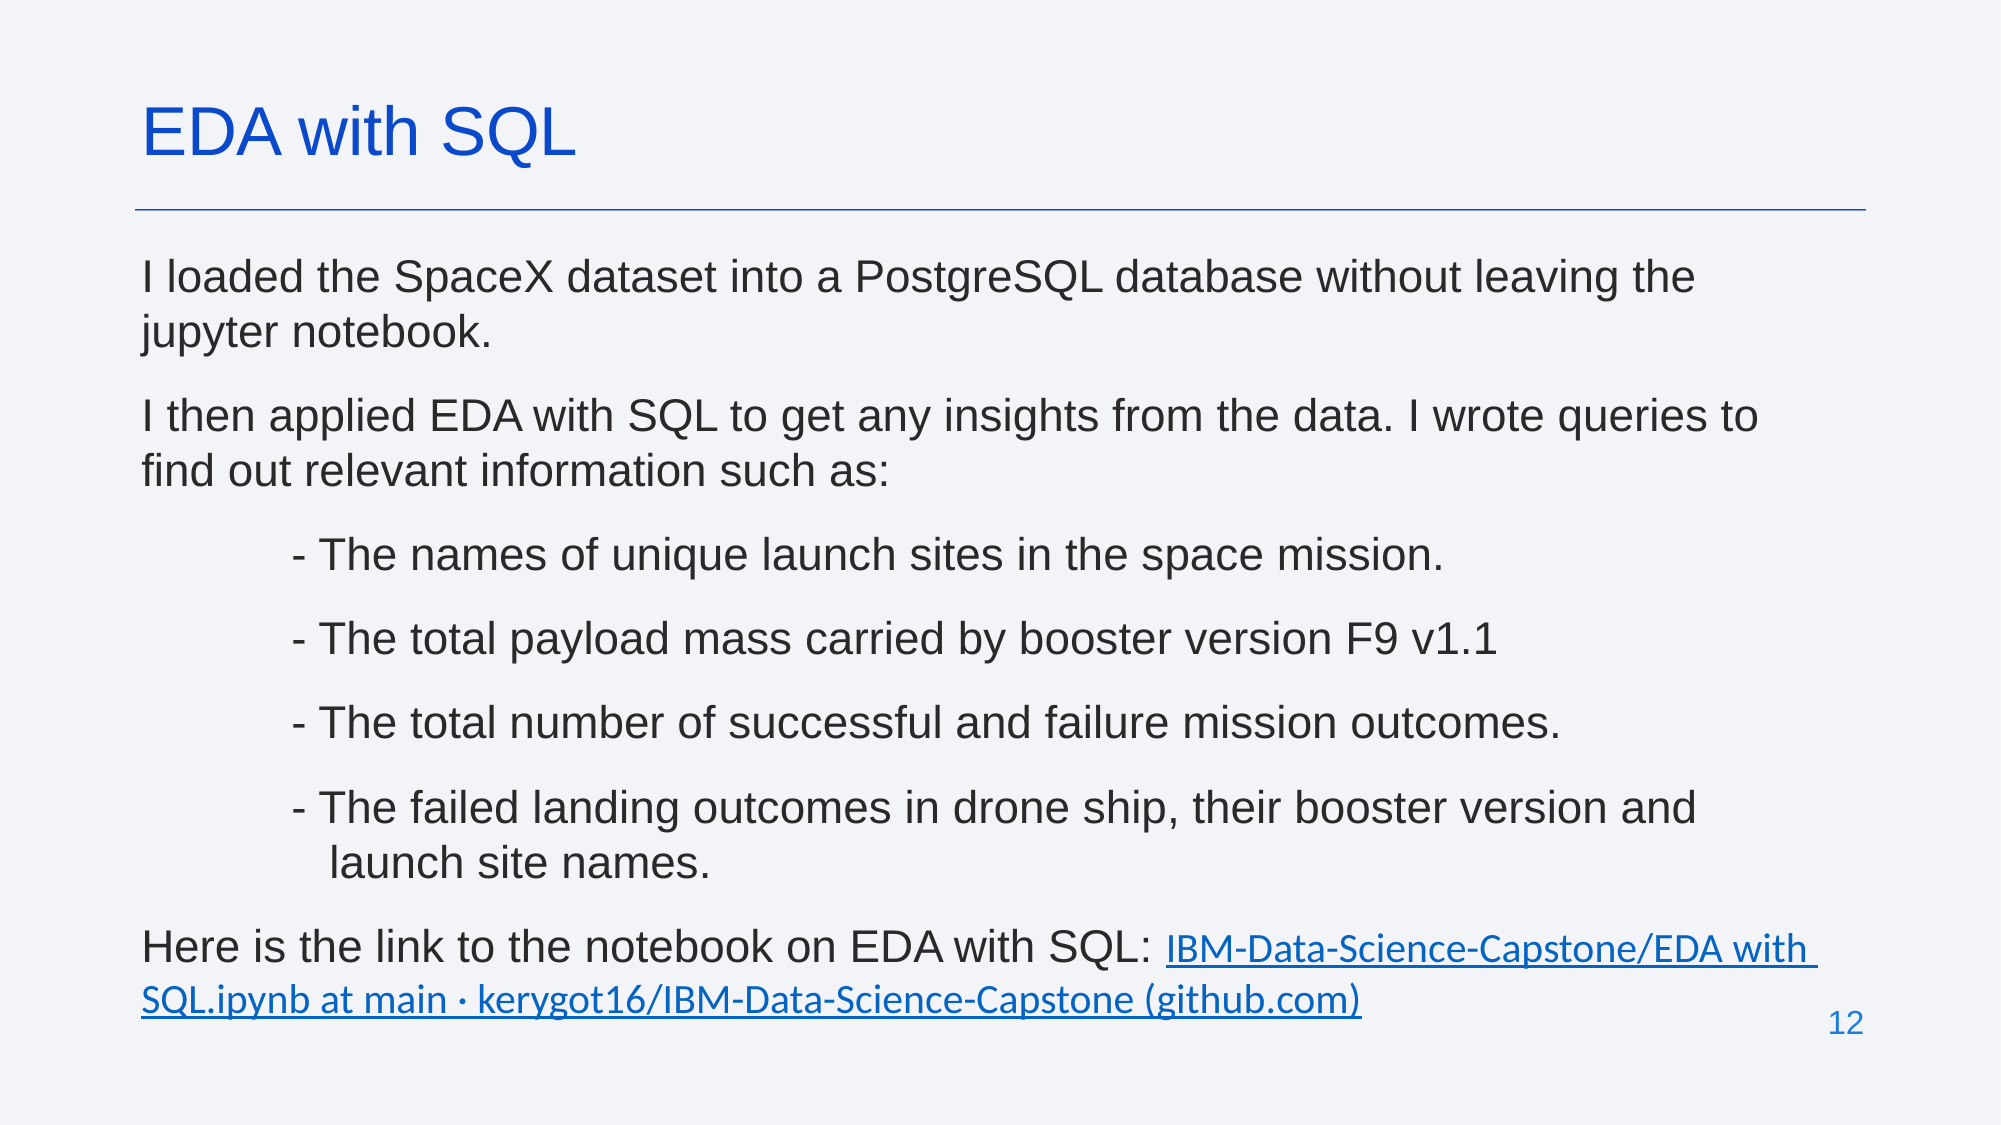

EDA with SQL
I loaded the SpaceX dataset into a PostgreSQL database without leaving the jupyter notebook.
I then applied EDA with SQL to get any insights from the data. I wrote queries to find out relevant information such as:
	- The names of unique launch sites in the space mission.
	- The total payload mass carried by booster version F9 v1.1
	- The total number of successful and failure mission outcomes.
	- The failed landing outcomes in drone ship, their booster version and 	   	   launch site names.
Here is the link to the notebook on EDA with SQL: IBM-Data-Science-Capstone/EDA with SQL.ipynb at main · kerygot16/IBM-Data-Science-Capstone (github.com)

12